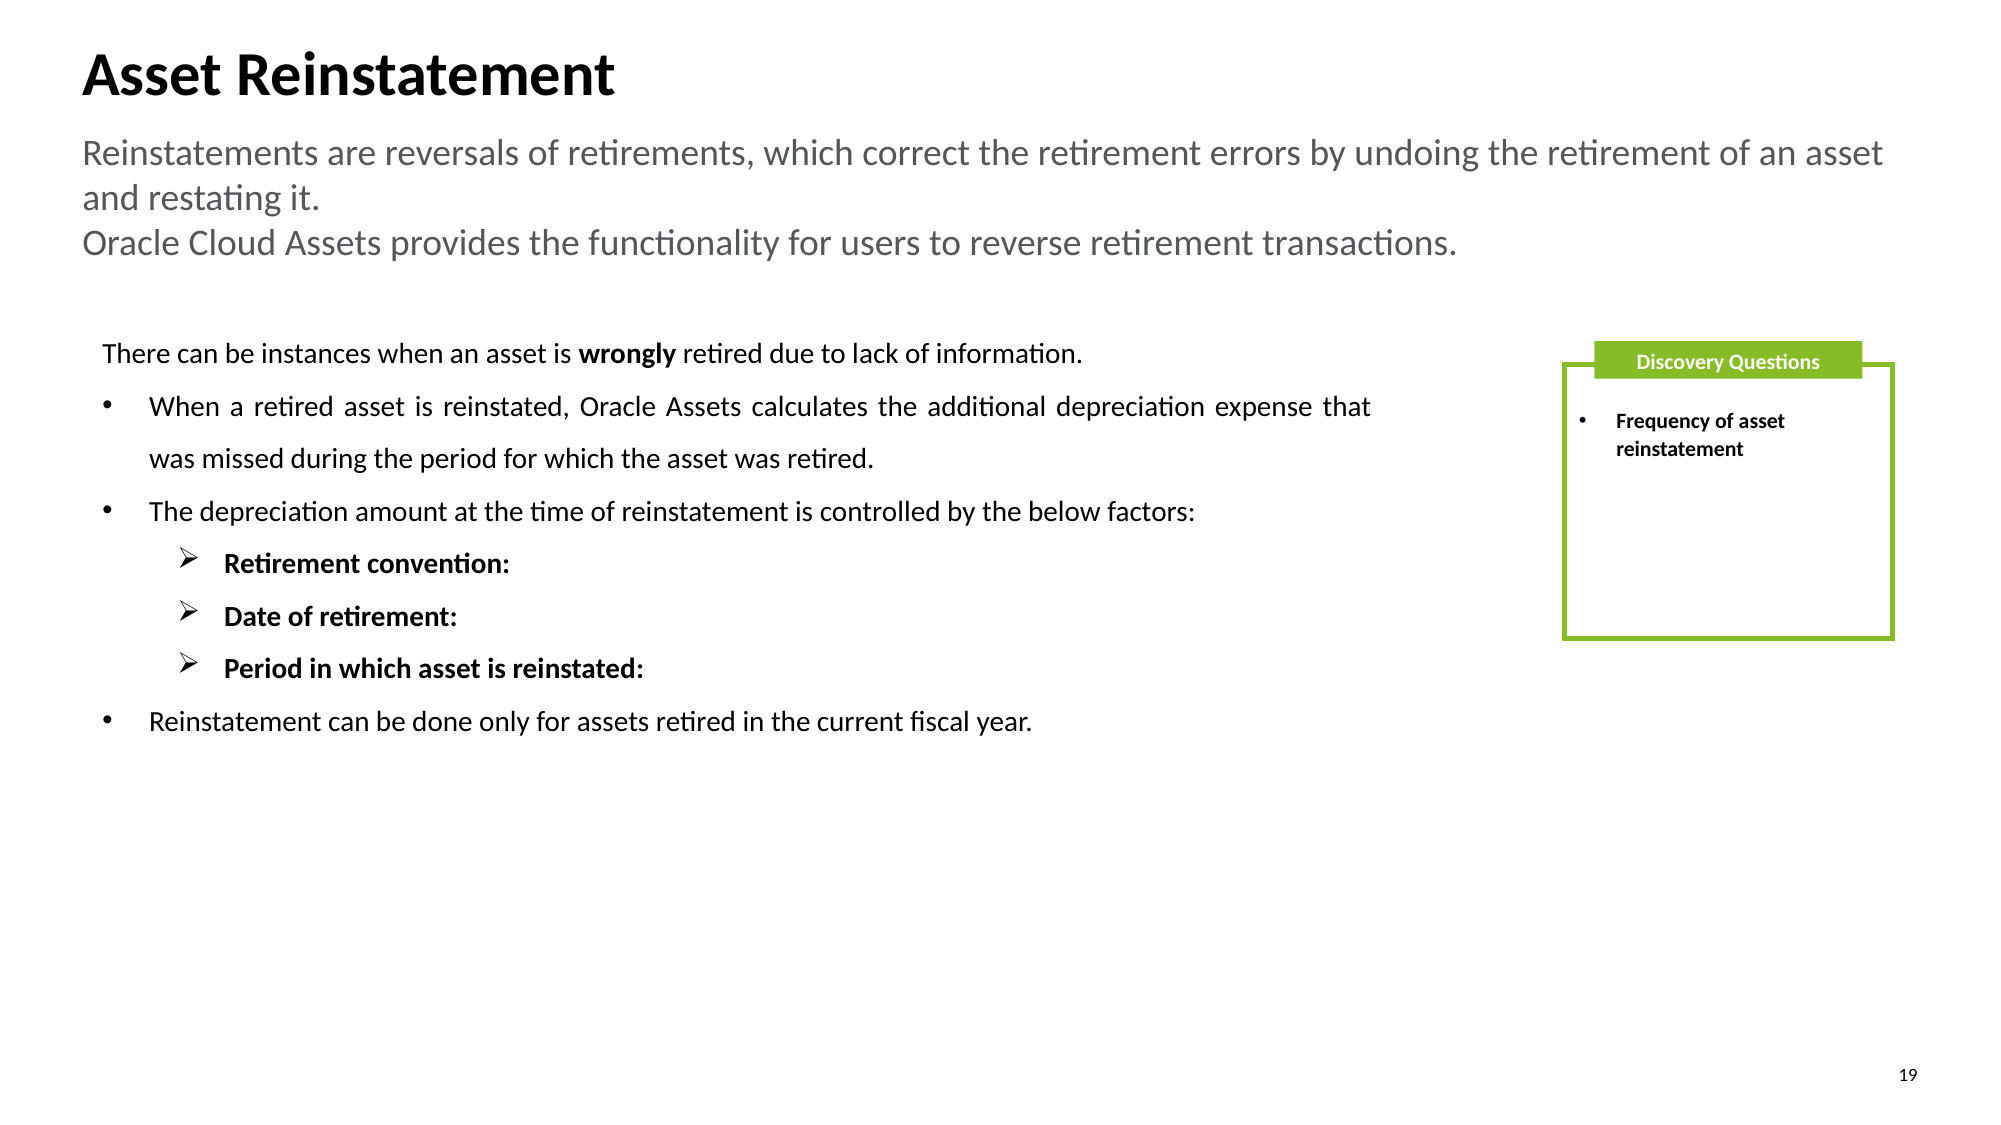

Asset Reinstatement
Reinstatements are reversals of retirements, which correct the retirement errors by undoing the retirement of an asset and restating it.
Oracle Cloud Assets provides the functionality for users to reverse retirement transactions.

There can be instances when an asset is wrongly retired due to lack of information.
When a retired asset is reinstated, Oracle Assets calculates the additional depreciation expense that was missed during the period for which the asset was retired.
The depreciation amount at the time of reinstatement is controlled by the below factors:
Retirement convention:
Date of retirement:
Period in which asset is reinstated:
Reinstatement can be done only for assets retired in the current fiscal year.
Discovery Questions

Frequency of asset reinstatement